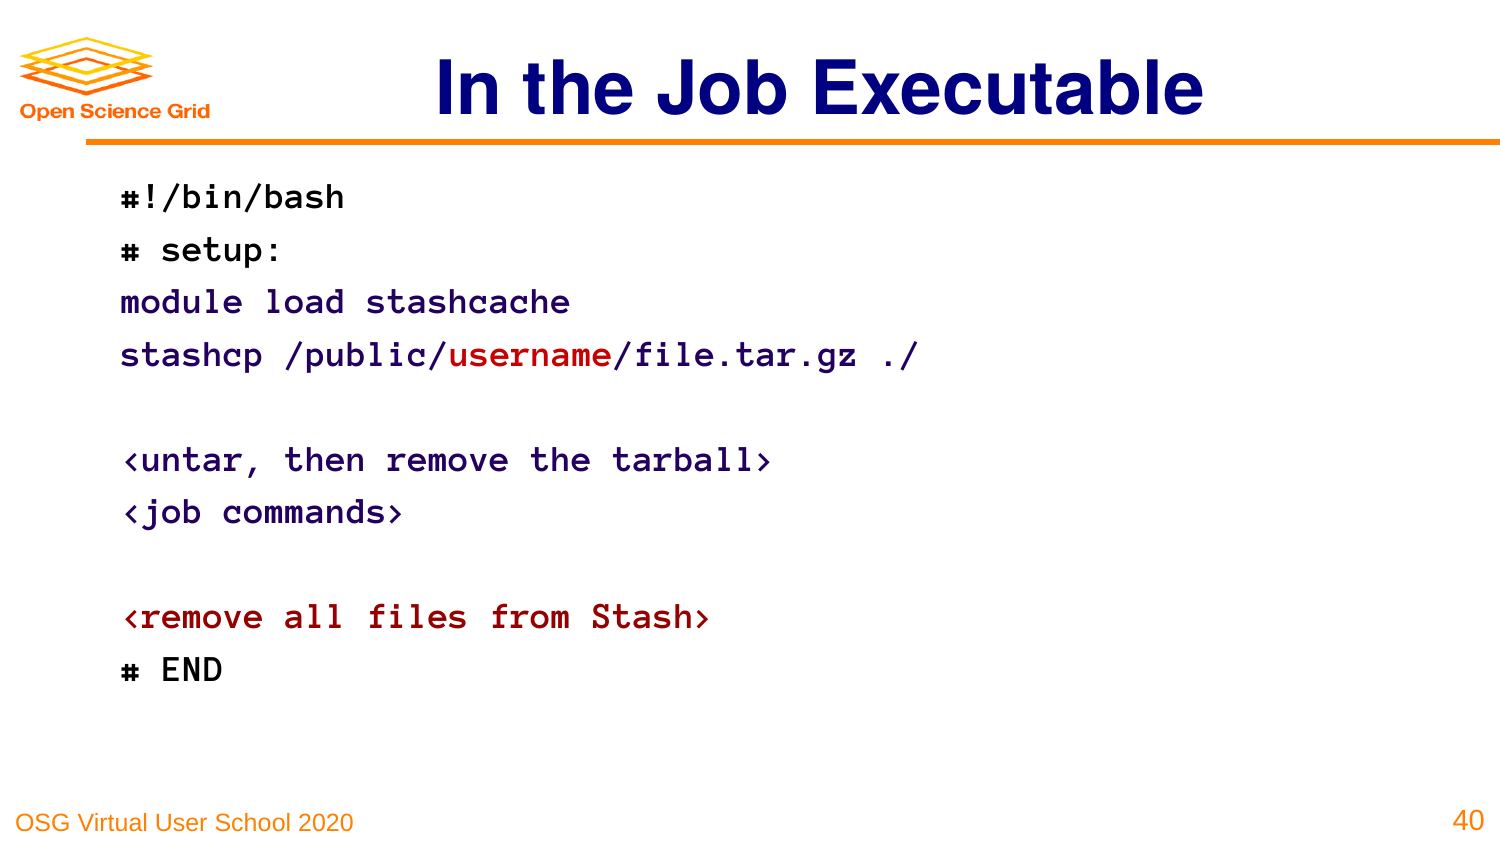

# In the Job Executable
#!/bin/bash
# setup:
module load stashcache
stashcp /public/username/file.tar.gz ./

<untar, then remove the tarball>
<job commands>

<remove all files from Stash>
# END

40